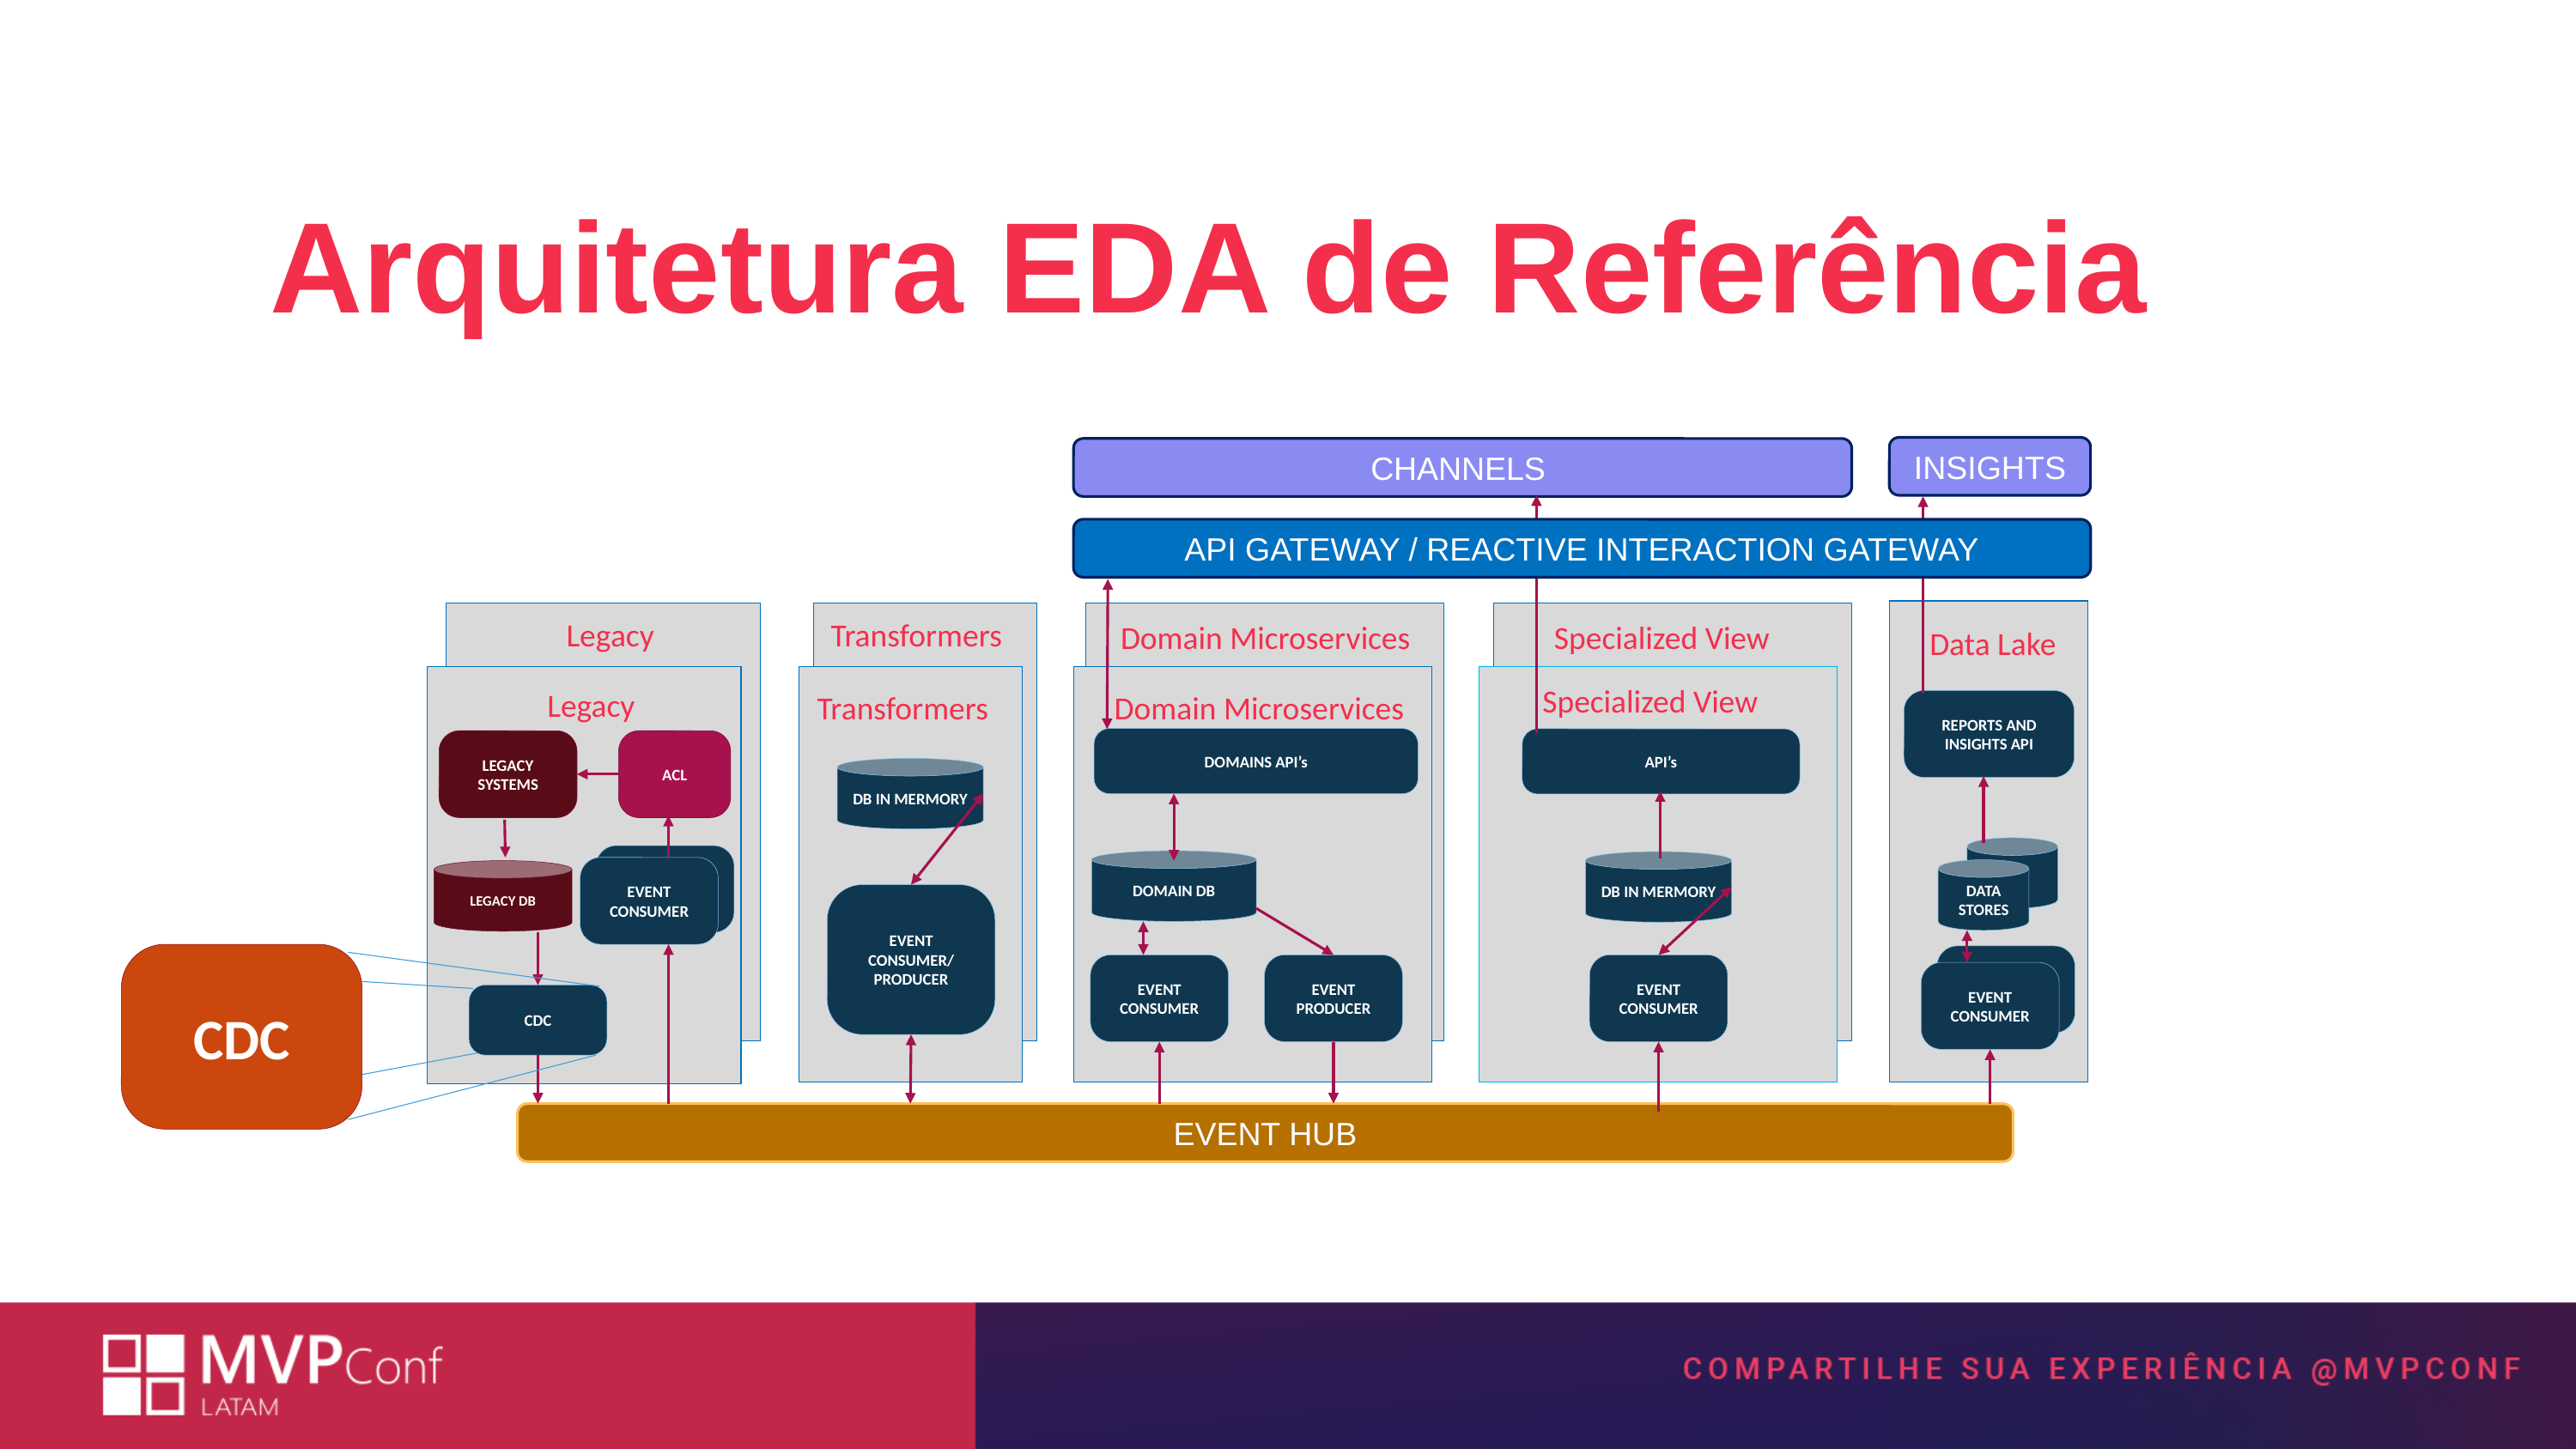

Arquitetura EDA de Referência
INSIGHTS
CHANNELS
API GATEWAY / REACTIVE INTERACTION GATEWAY

Legacy
Transformers
Specialized View
Domain Microservices
Data Lake

Specialized View
Legacy
Transformers
Domain Microservices
REPORTS AND INSIGHTS API
INSIRA A TECNOLOGIA MICROSOFT AQUI
DOMAINS API’s
API’s
LEGACY SYSTEMS
ACL
DB IN MERMORY

EVENT CONSUMER
DOMAIN DB
DB IN MERMORY
EVENT CONSUMER
DATA STORES
LEGACY DB
EVENT CONSUMER/
PRODUCER
CDC
EVENT CONSUMER
EVENT CONSUMER
EVENT PRODUCER
EVENT CONSUMER
EVENT CONSUMER
CDC
EVENT HUB